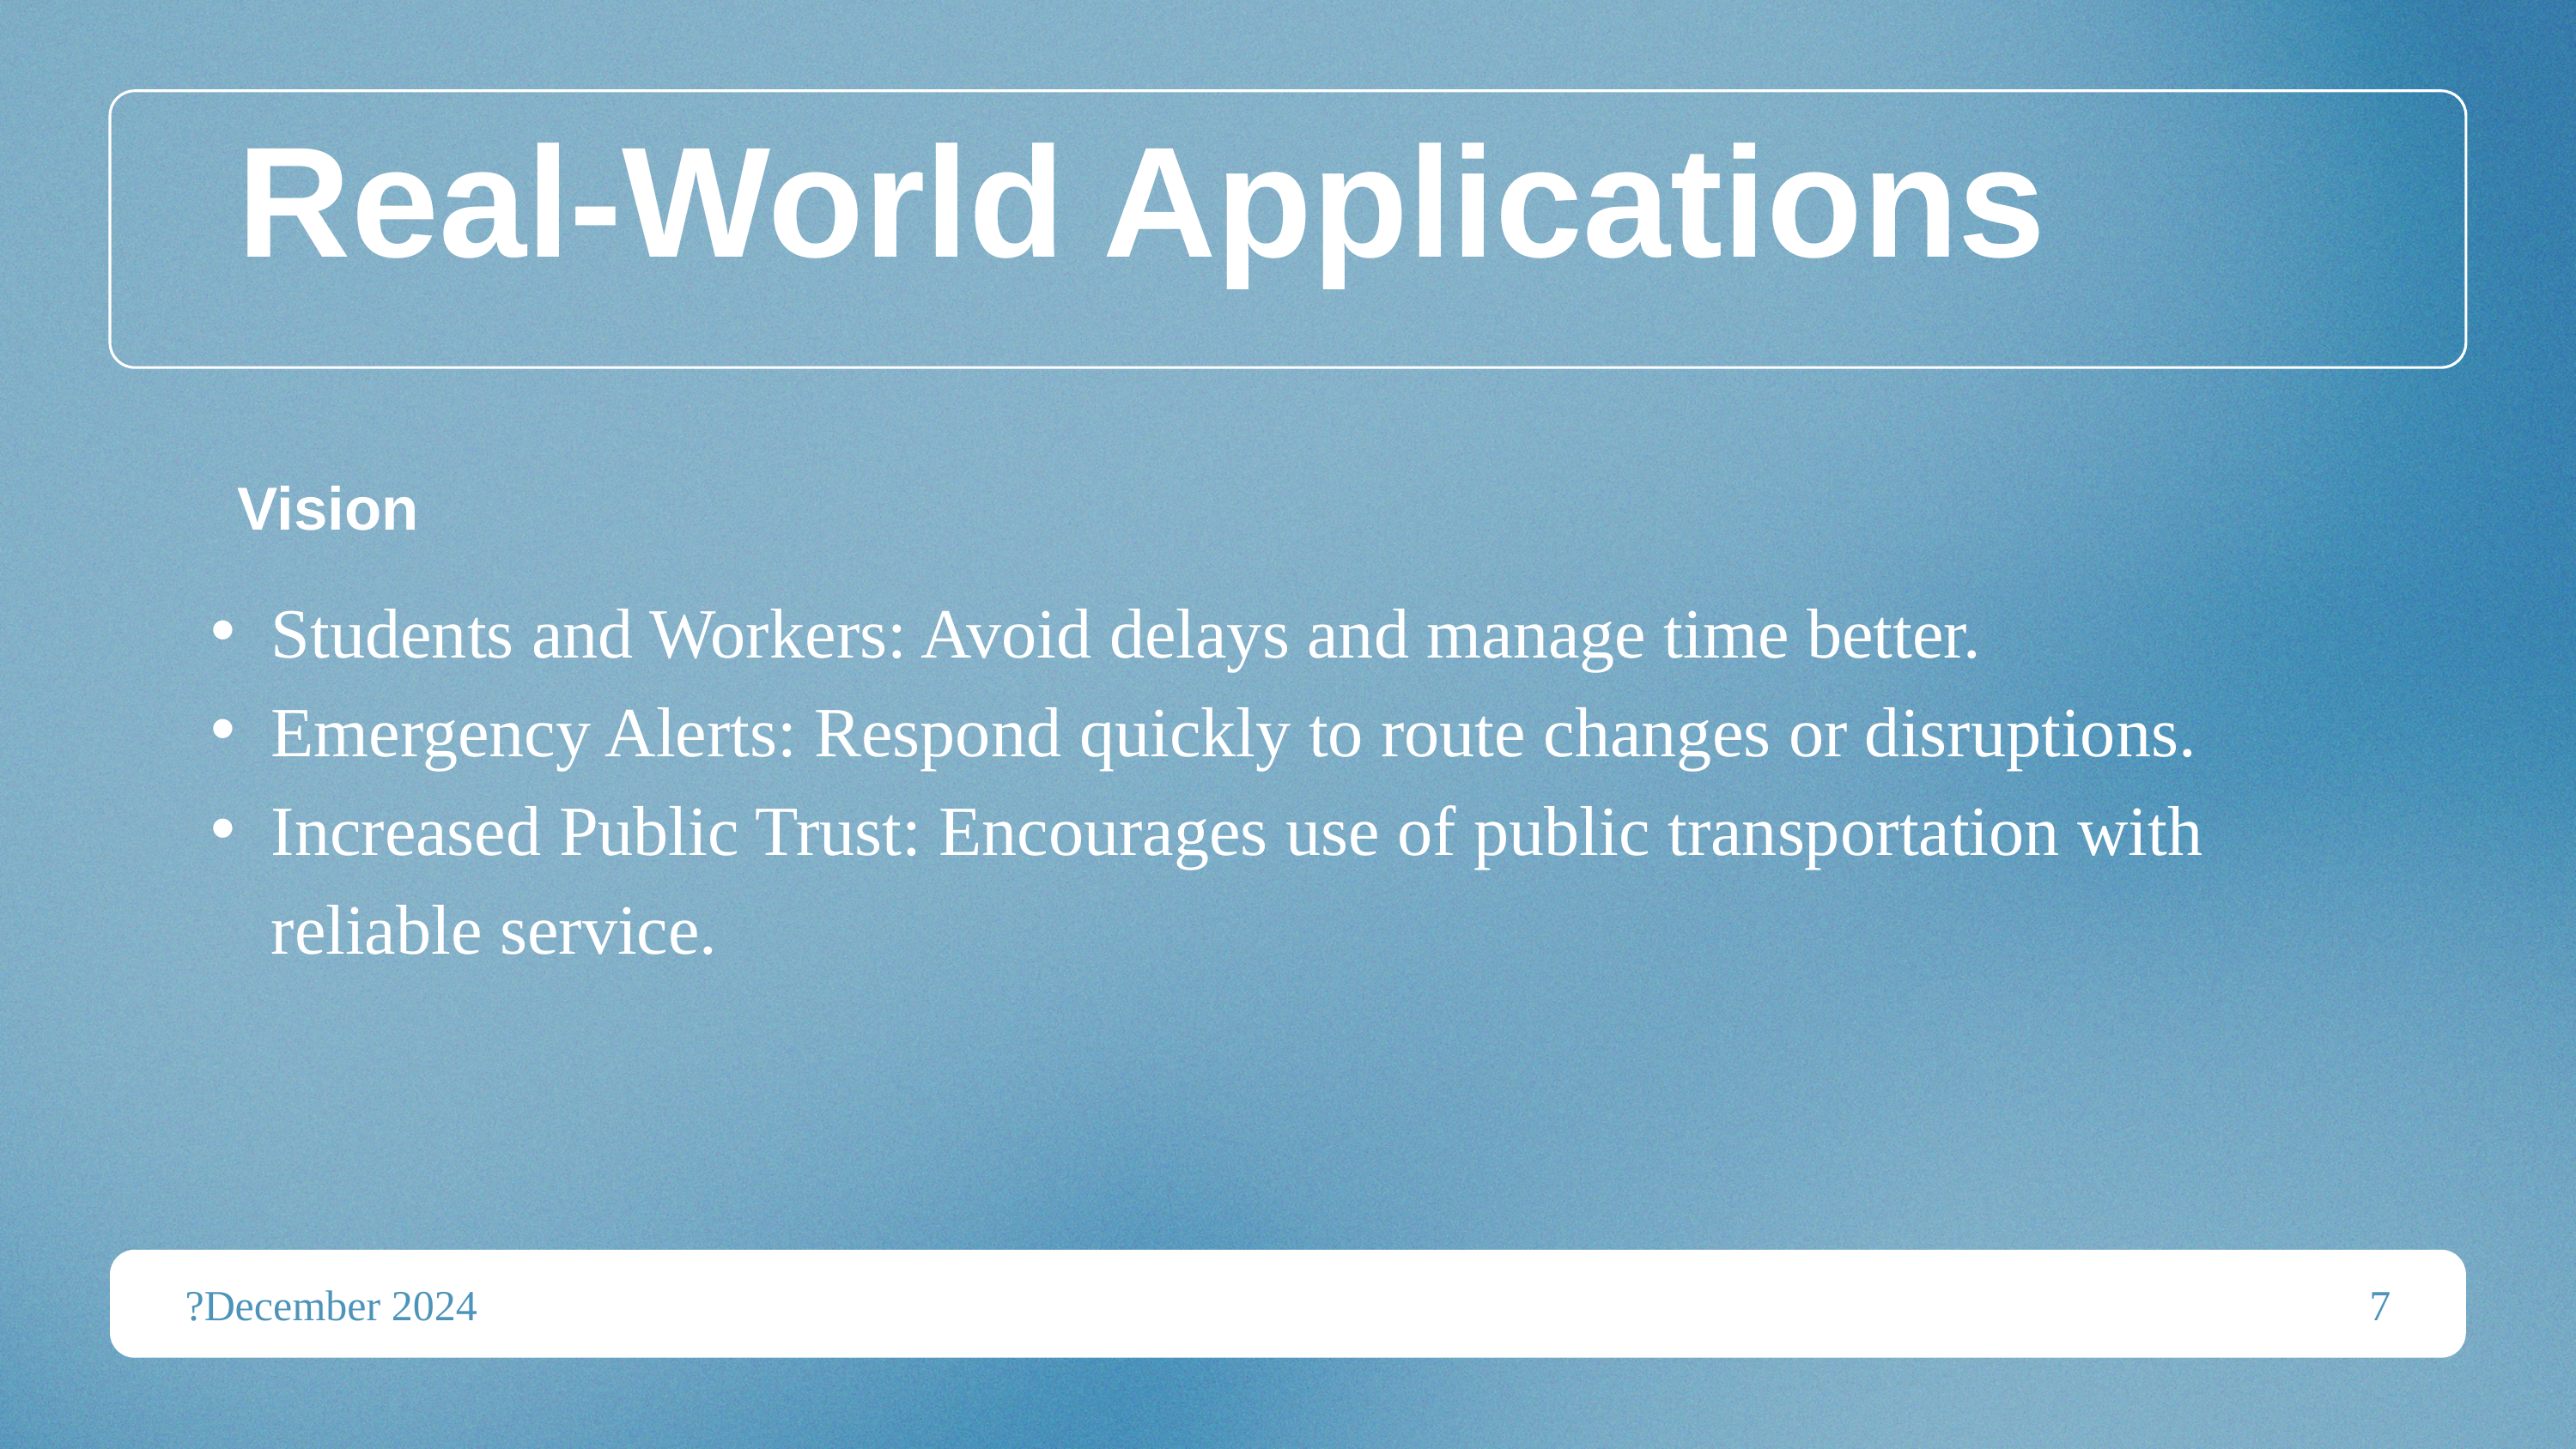

Real-World Applications
Vision
Students and Workers: Avoid delays and manage time better.
Emergency Alerts: Respond quickly to route changes or disruptions.
Increased Public Trust: Encourages use of public transportation with reliable service.

?December 2024
7